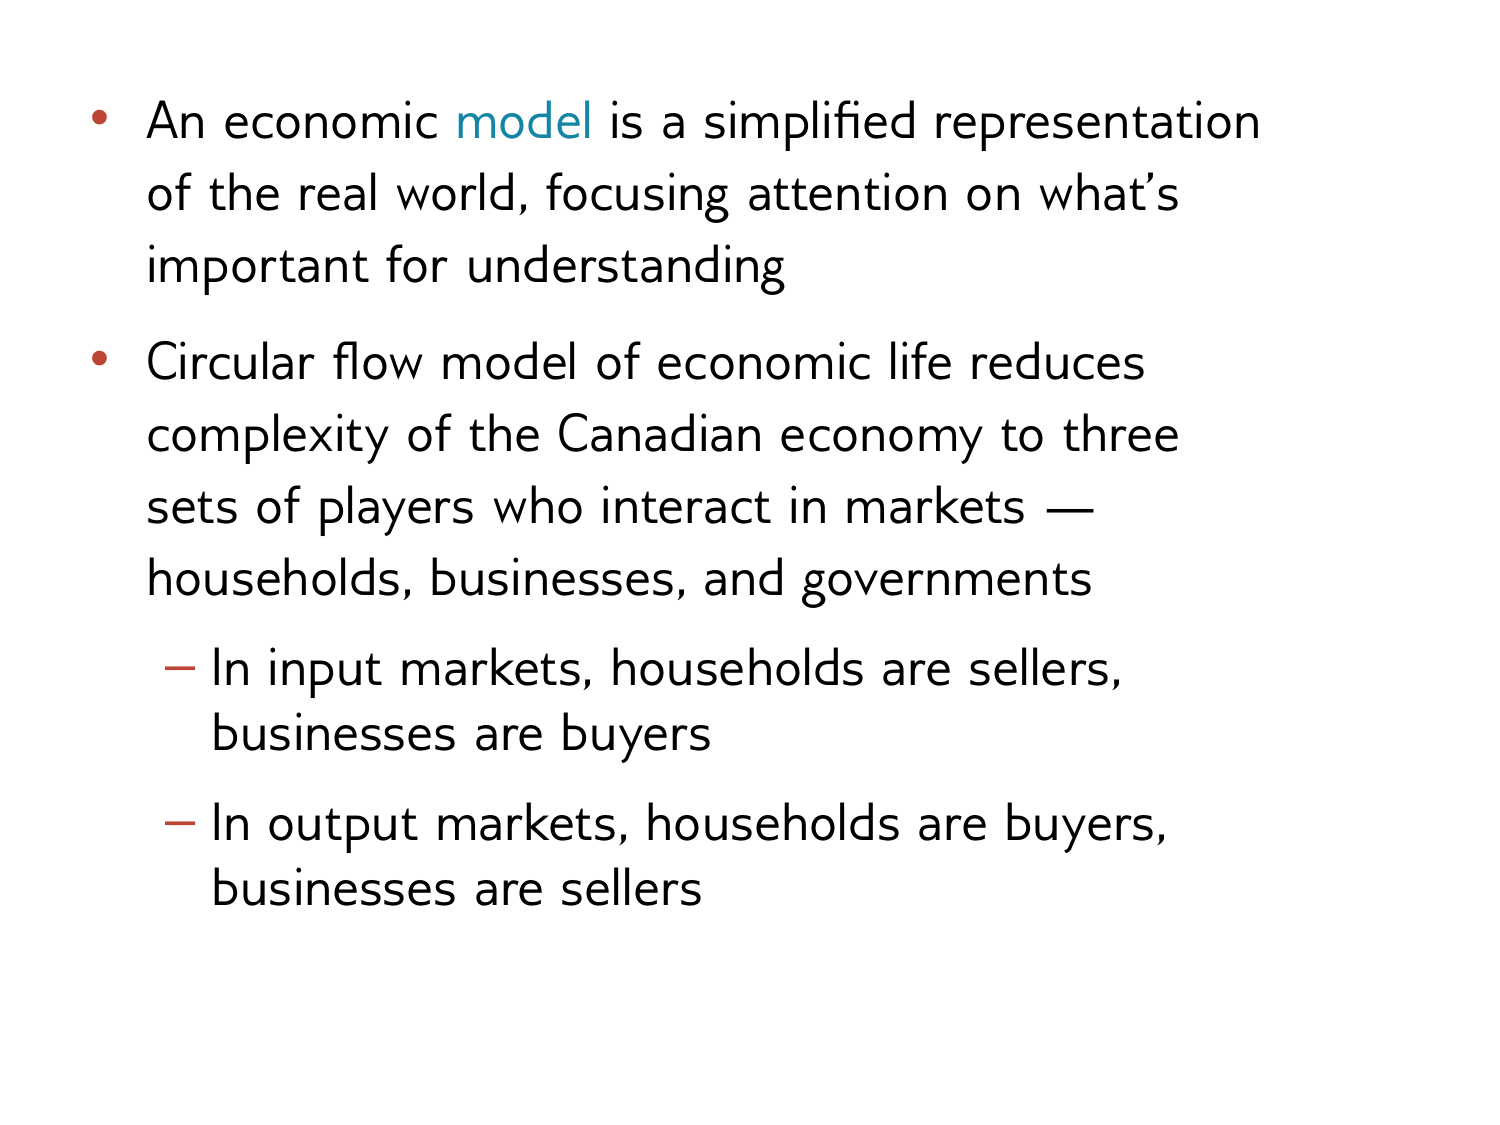

An economic model is a simplified representation
of the real world, focusing attention on what’s important for understanding
Circular flow model of economic life reduces complexity of the Canadian economy to three
sets of players who interact in markets — households, businesses, and governments
In input markets, households are sellers, businesses are buyers
In output markets, households are buyers, businesses are sellers